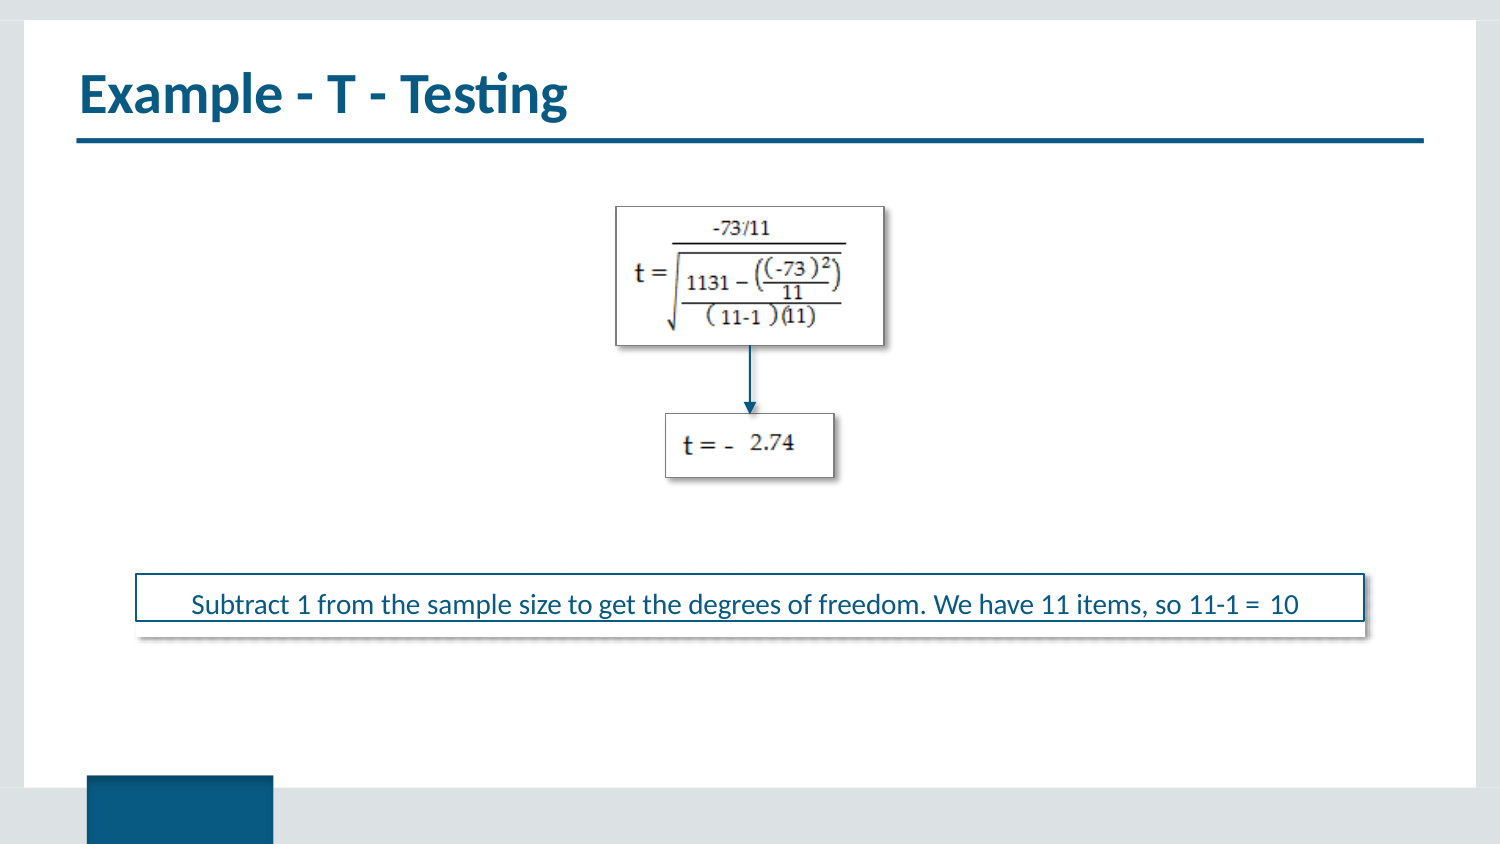

# Example - T - Testing

Subtract 1 from the sample size to get the degrees of freedom. We have 11 items, so 11-1 = 10